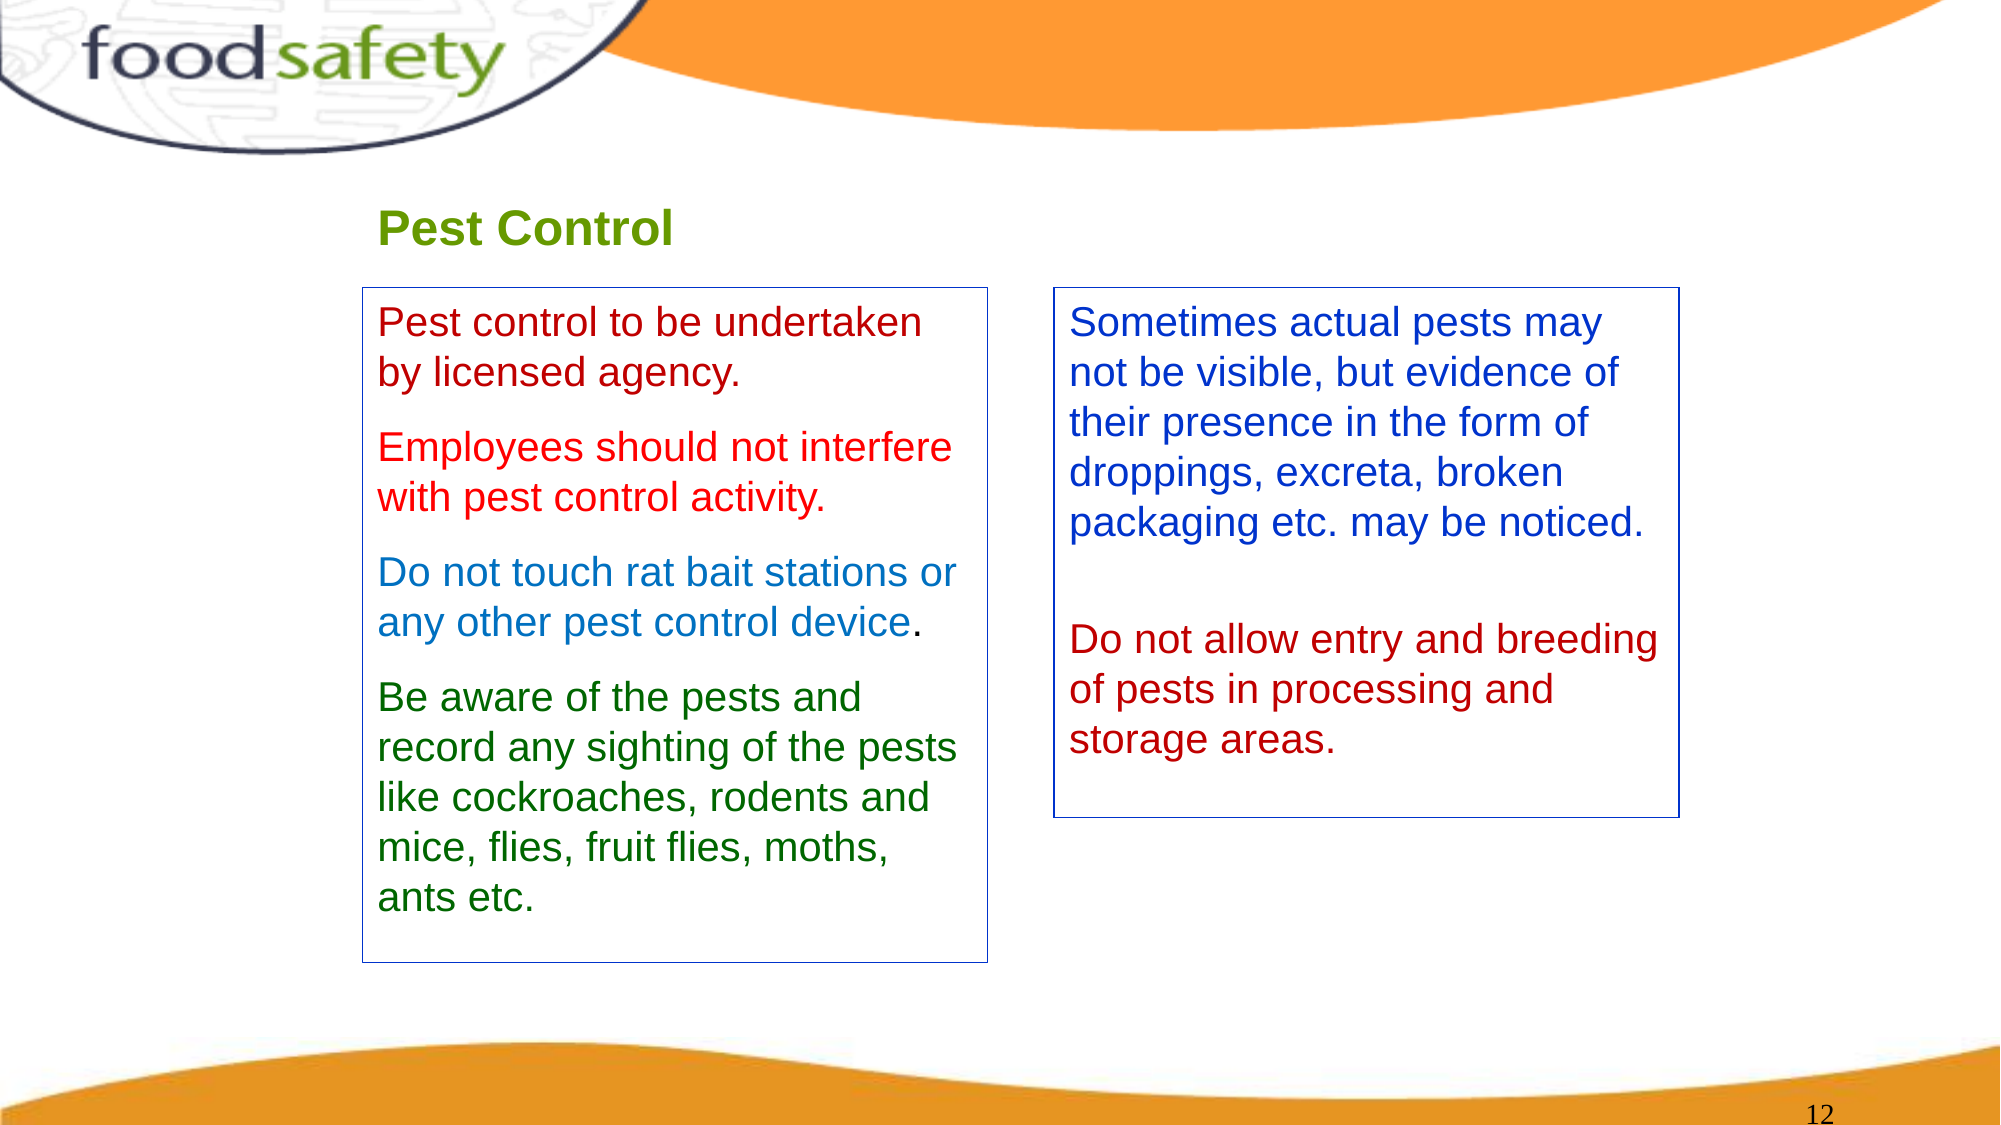

# Pest Control
Pest control to be undertaken by licensed agency.
Employees should not interfere with pest control activity.
Do not touch rat bait stations or any other pest control device.
Be aware of the pests and record any sighting of the pests like cockroaches, rodents and mice, flies, fruit flies, moths, ants etc.
Sometimes actual pests may not be visible, but evidence of their presence in the form of droppings, excreta, broken packaging etc. may be noticed.

Do not allow entry and breeding of pests in processing and storage areas.
12